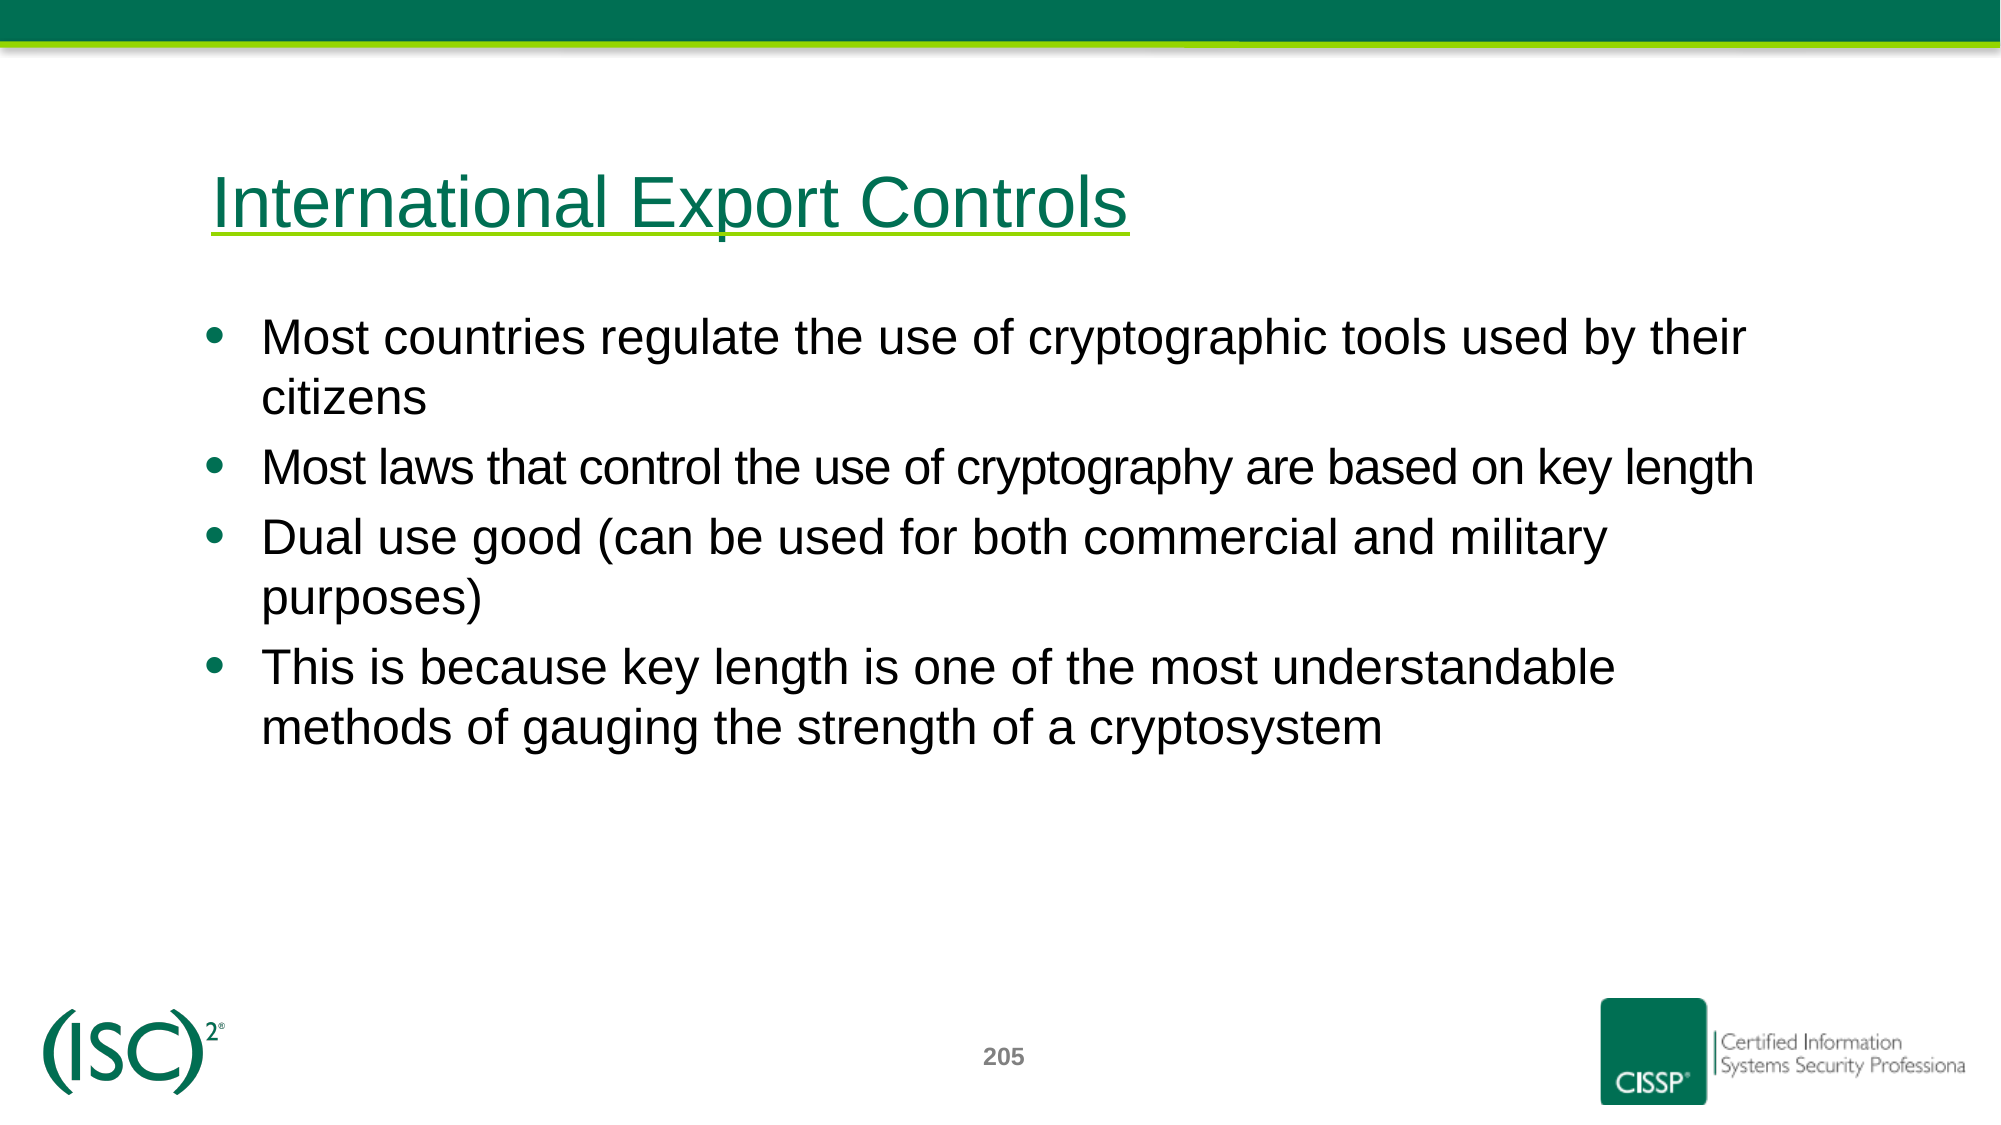

International Export Controls
Most countries regulate the use of cryptographic tools used by their citizens
Most laws that control the use of cryptography are based on key length
Dual use good (can be used for both commercial and military purposes)
This is because key length is one of the most understandable methods of gauging the strength of a cryptosystem